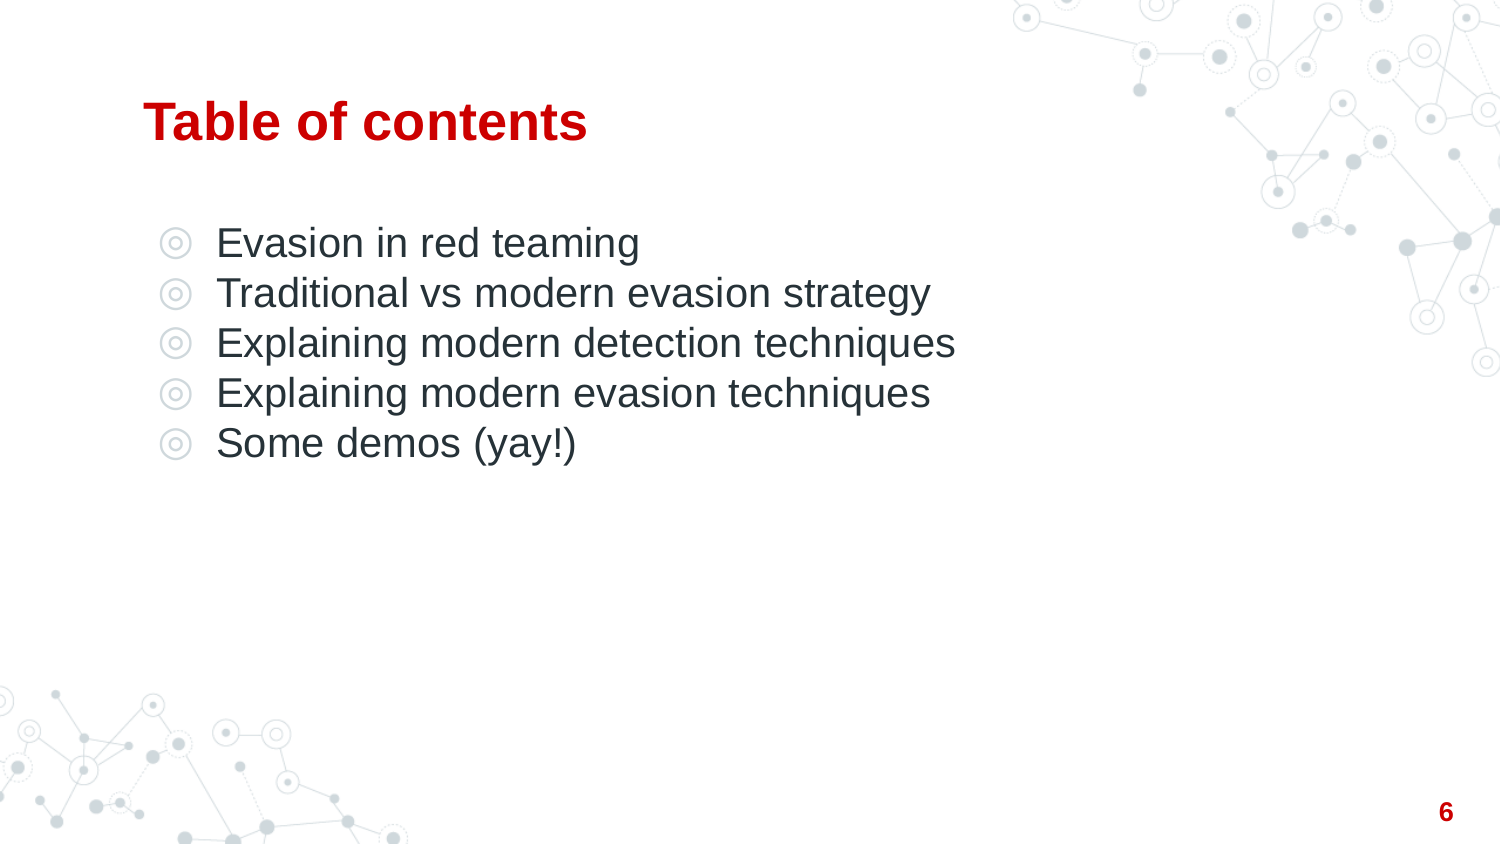

# Table of contents
Evasion in red teaming
Traditional vs modern evasion strategy
Explaining modern detection techniques
Explaining modern evasion techniques
Some demos (yay!)

6